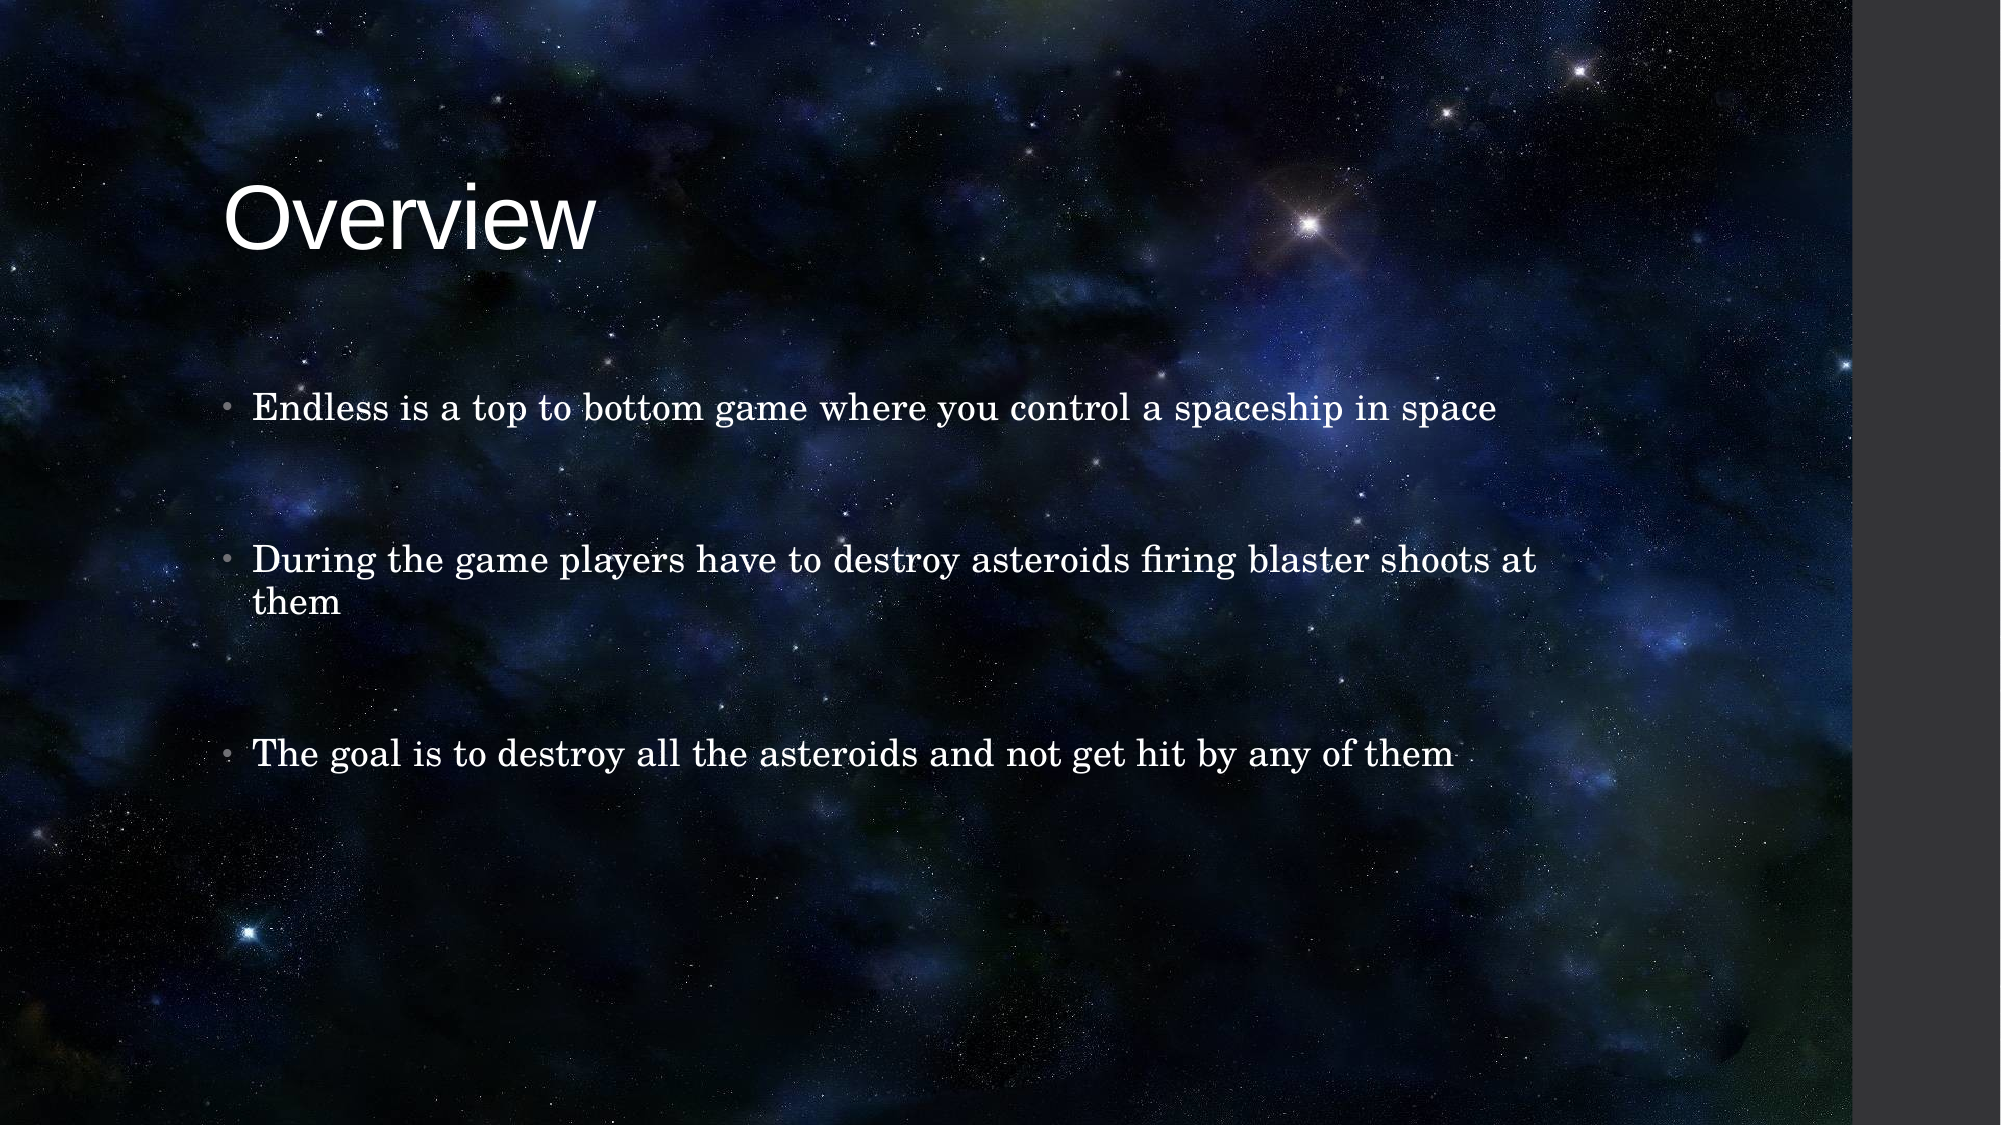

# Overview

Endless is a top to bottom game where you control a spaceship in space

During the game players have to destroy asteroids firing blaster shoots at them

The goal is to destroy all the asteroids and not get hit by any of them